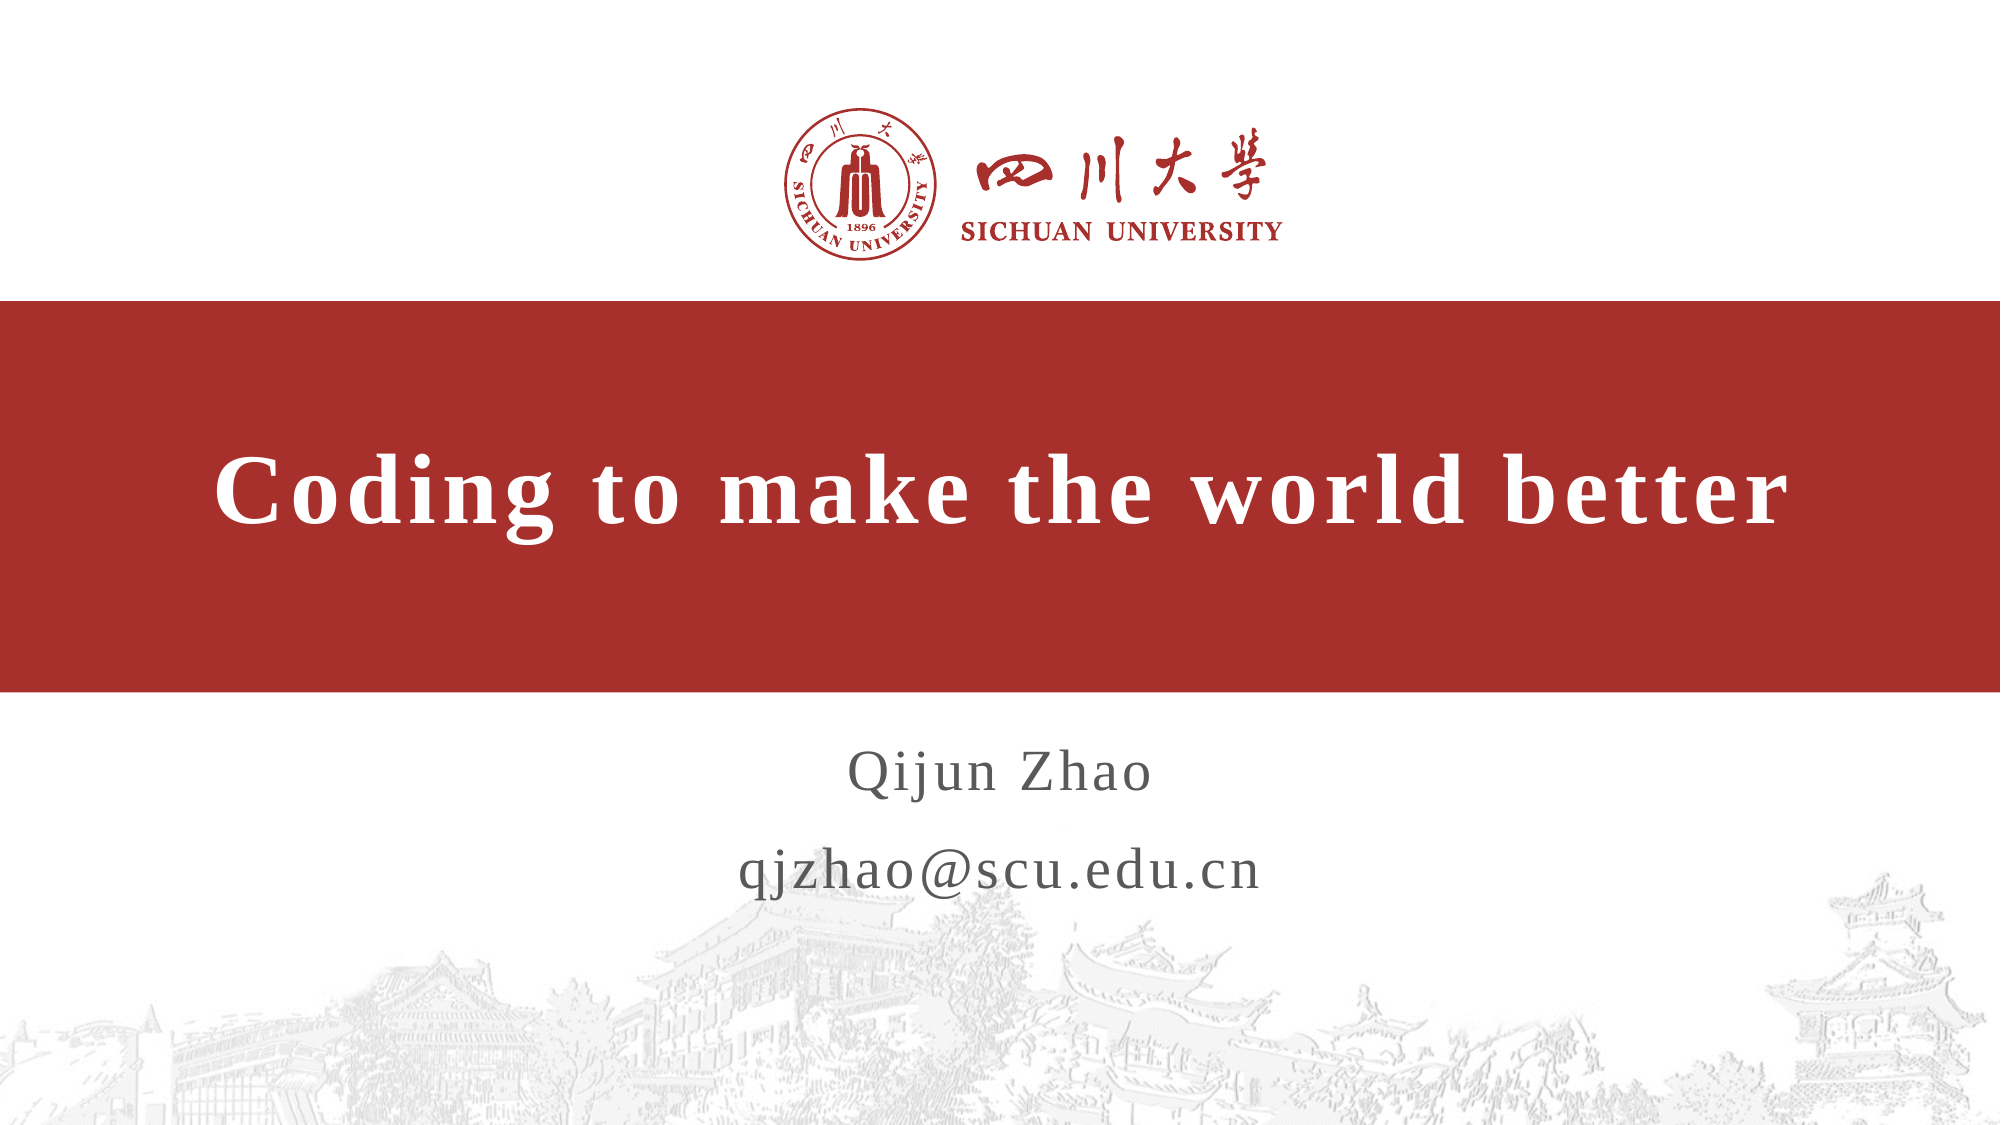

# Coding to make the world better
Qijun Zhao
qjzhao@scu.edu.cn